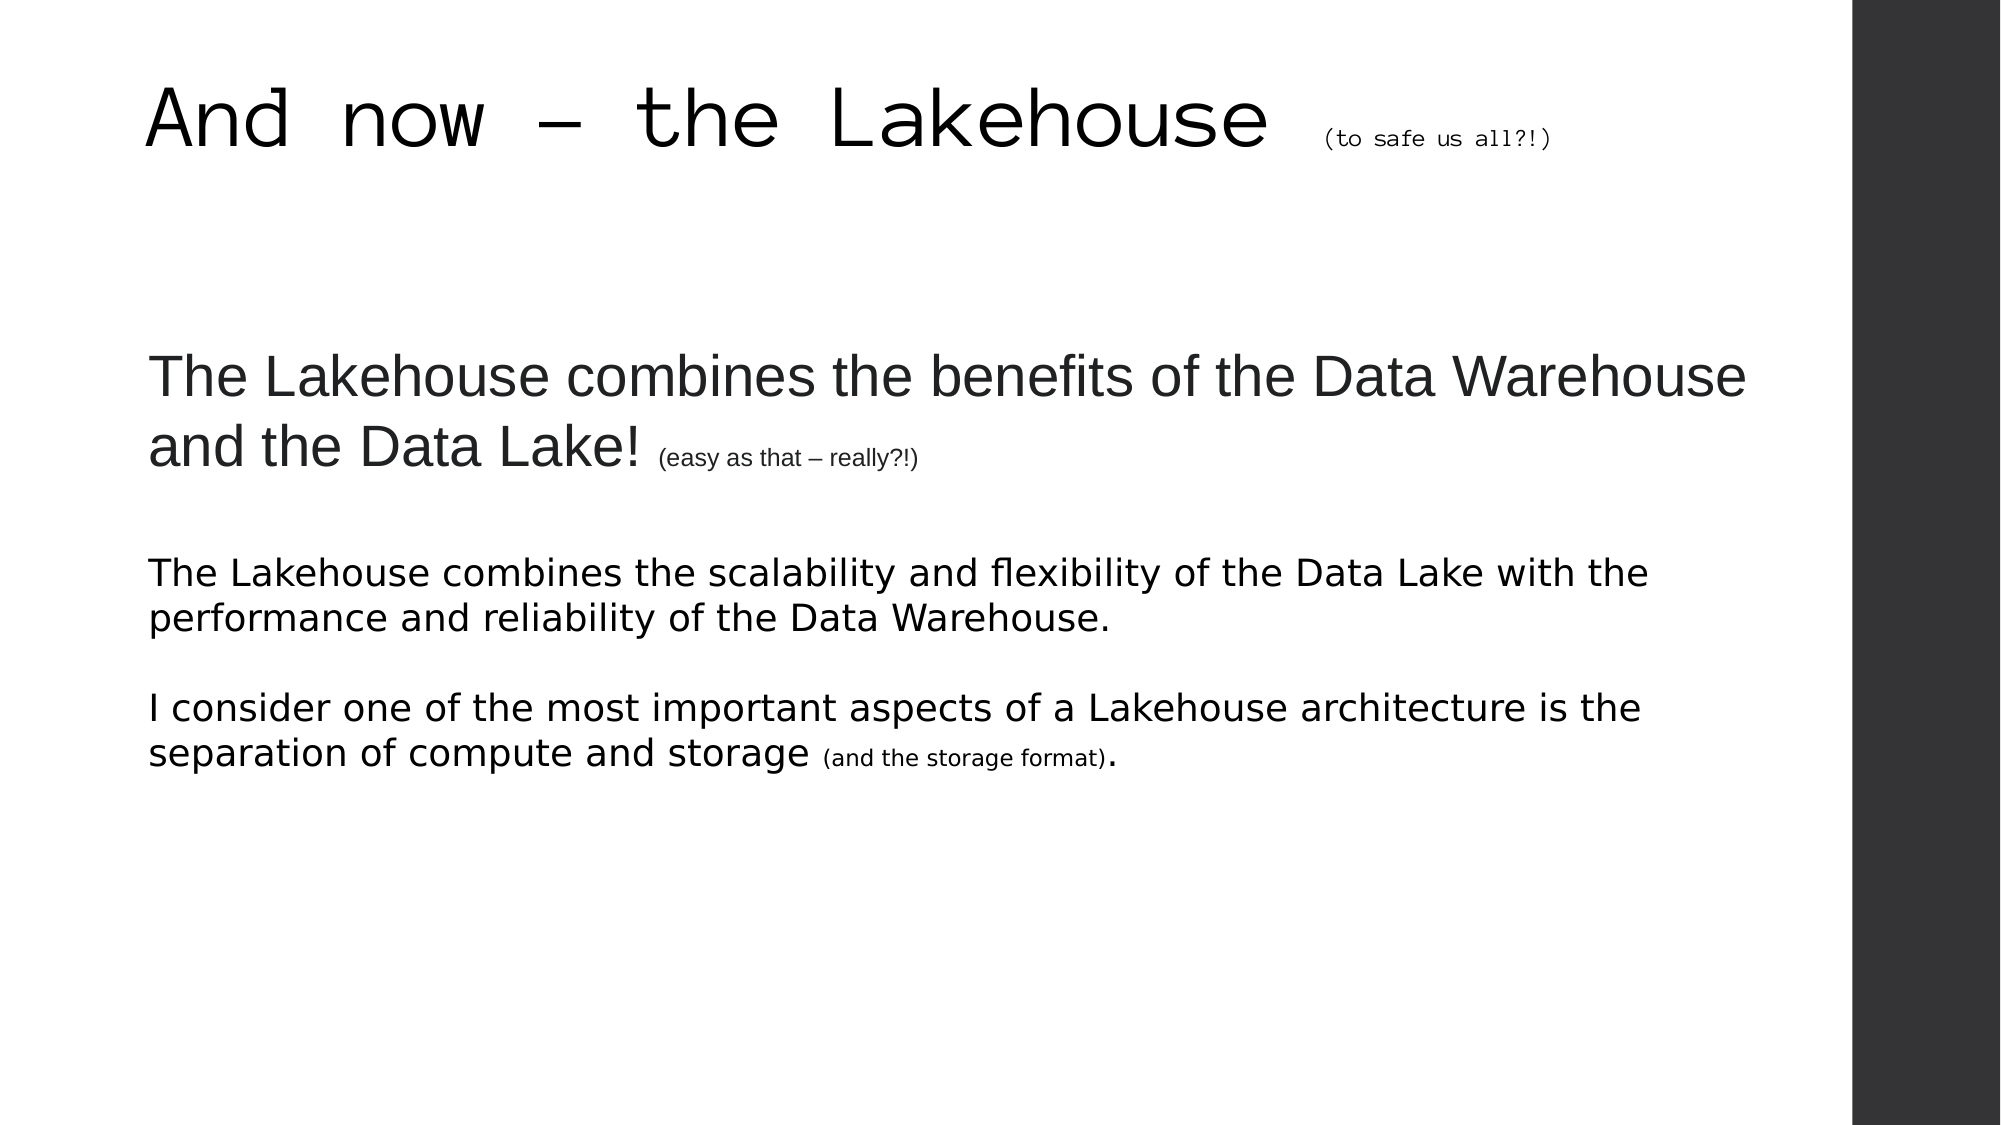

# And now - the Lakehouse (to safe us all?!)
The Lakehouse combines the benefits of the Data Warehouse and the Data Lake! (easy as that – really?!)
The Lakehouse combines the scalability and flexibility of the Data Lake with the performance and reliability of the Data Warehouse.

I consider one of the most important aspects of a Lakehouse architecture is the separation of compute and storage (and the storage format).